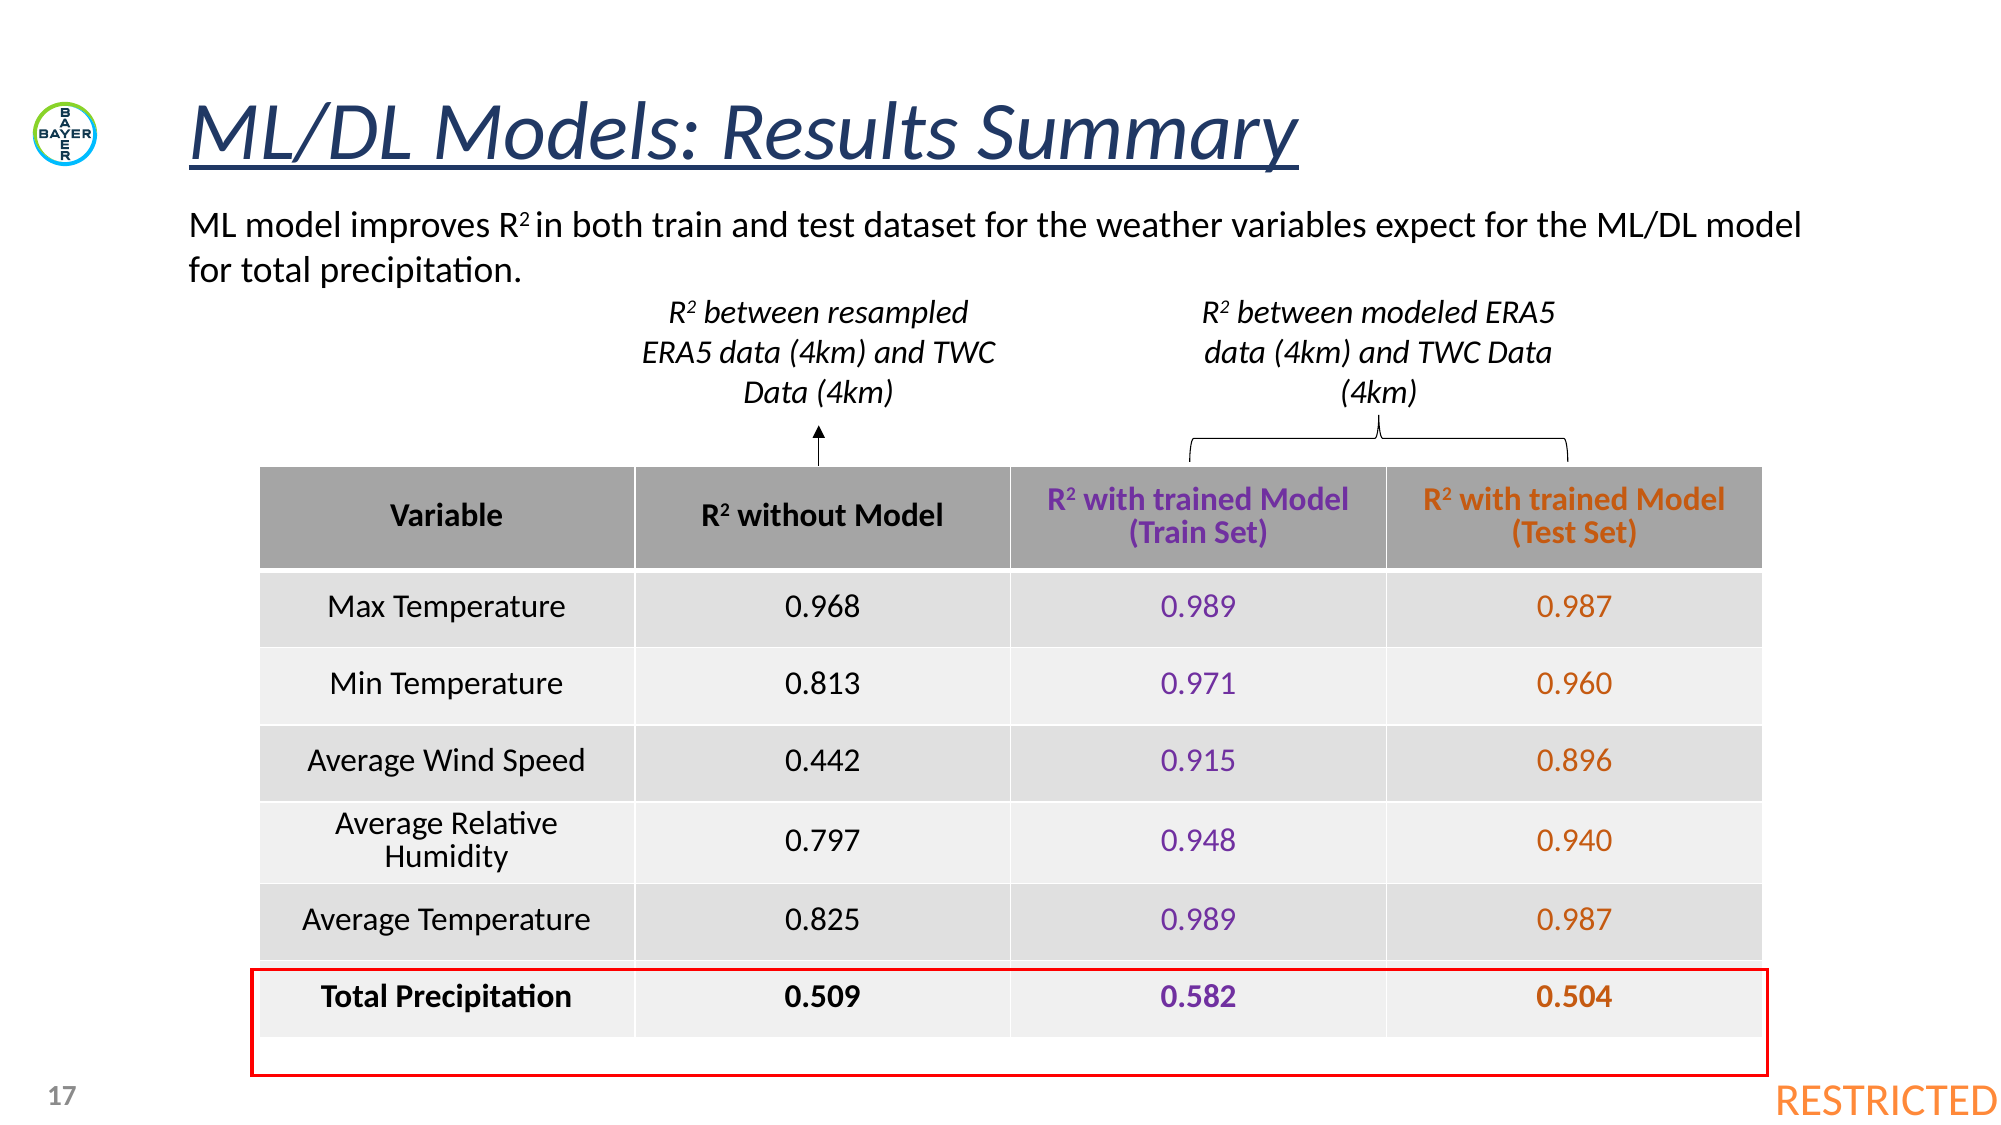

ML/DL Models: Results Summary
ML model improves R2 in both train and test dataset for the weather variables expect for the ML/DL model for total precipitation.

R2 between resampled ERA5 data (4km) and TWC Data (4km)
R2 between modeled ERA5 data (4km) and TWC Data (4km)
| Variable | R2 without Model | R2 with trained Model (Train Set) | R2 with trained Model (Test Set) |
| --- | --- | --- | --- |
| Max Temperature | 0.968 | 0.989 | 0.987 |
| Min Temperature | 0.813 | 0.971 | 0.960 |
| Average Wind Speed | 0.442 | 0.915 | 0.896 |
| Average Relative Humidity | 0.797 | 0.948 | 0.940 |
| Average Temperature | 0.825 | 0.989 | 0.987 |
| Total Precipitation | 0.509 | 0.582 | 0.504 |

17